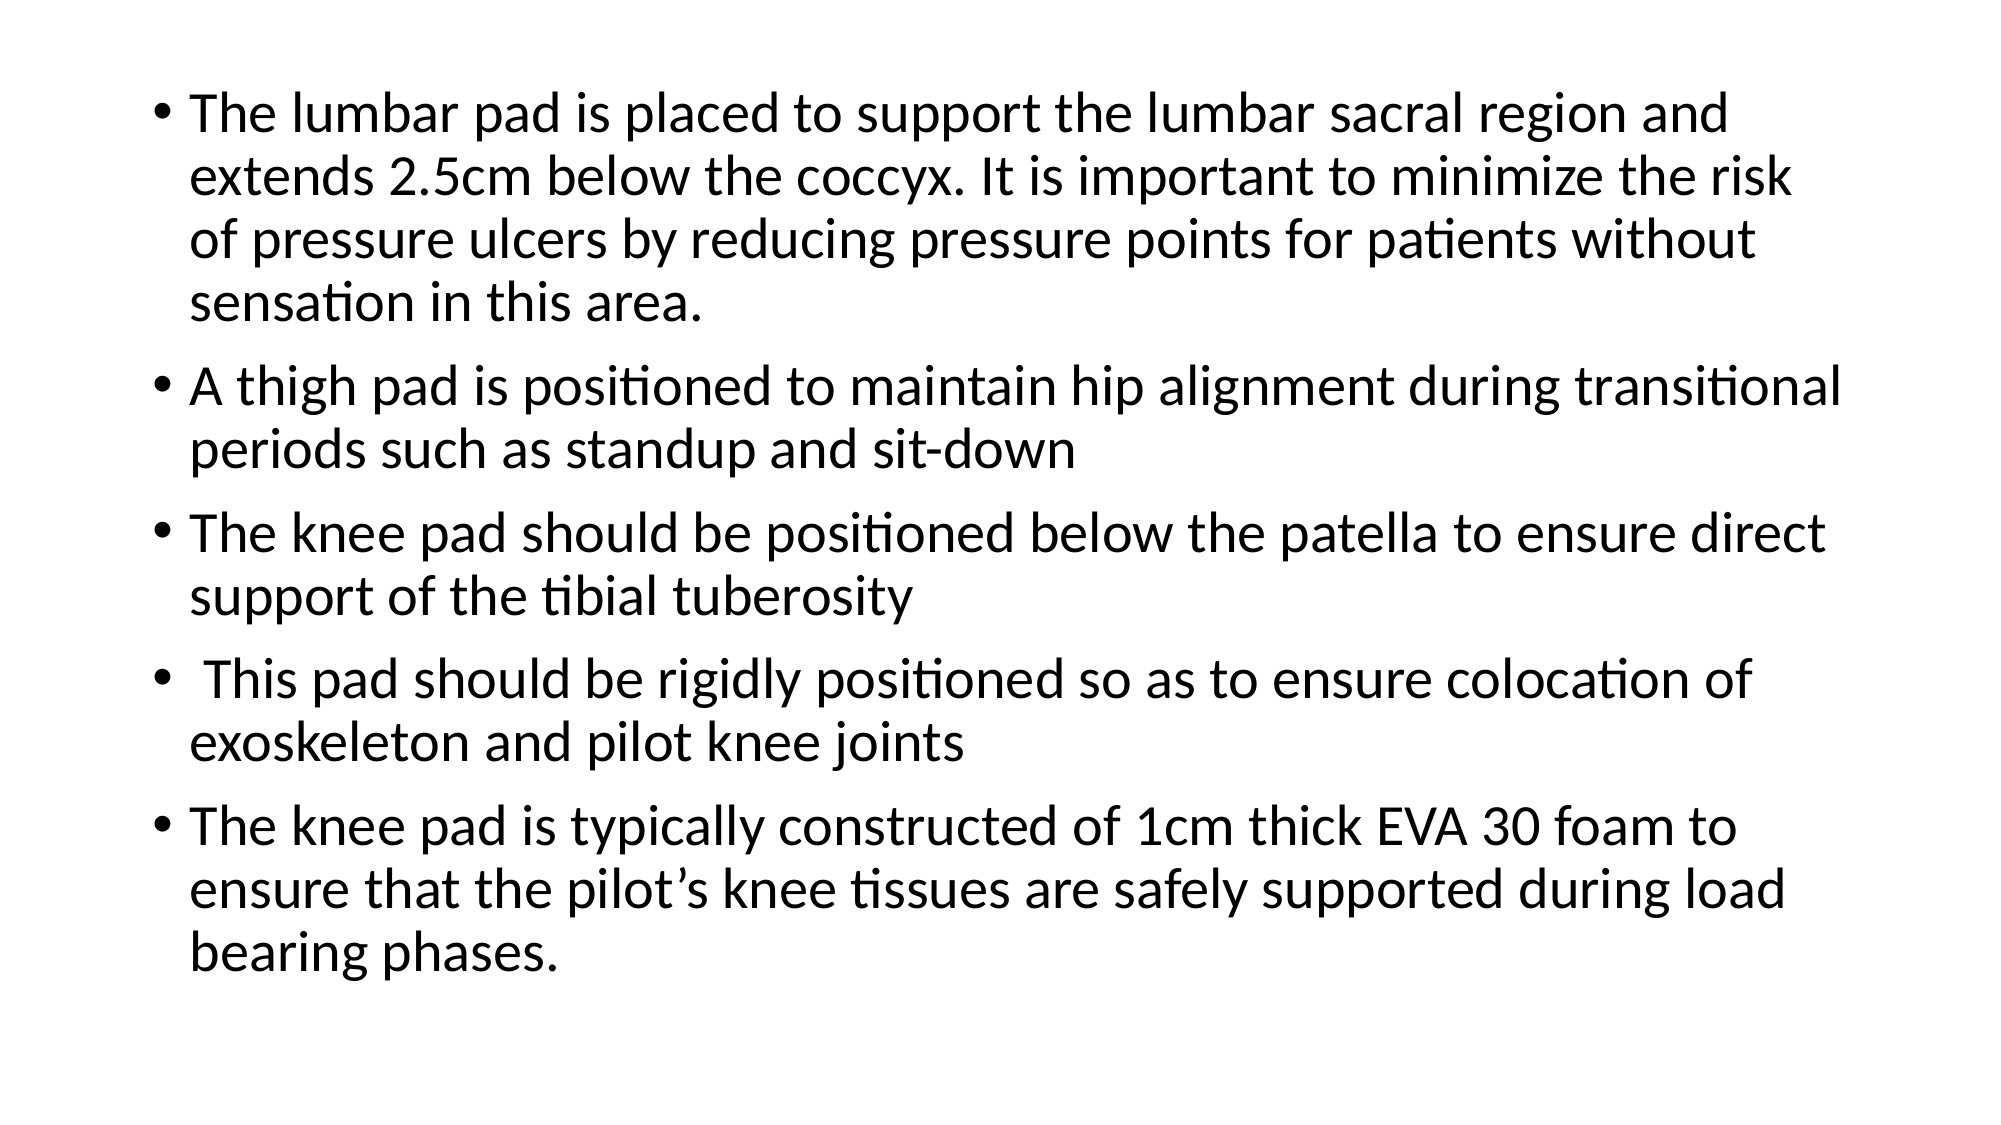

#
The lumbar pad is placed to support the lumbar sacral region and extends 2.5cm below the coccyx. It is important to minimize the risk of pressure ulcers by reducing pressure points for patients without sensation in this area.
A thigh pad is positioned to maintain hip alignment during transitional periods such as standup and sit-down
The knee pad should be positioned below the patella to ensure direct support of the tibial tuberosity
 This pad should be rigidly positioned so as to ensure colocation of exoskeleton and pilot knee joints
The knee pad is typically constructed of 1cm thick EVA 30 foam to ensure that the pilot’s knee tissues are safely supported during load bearing phases.